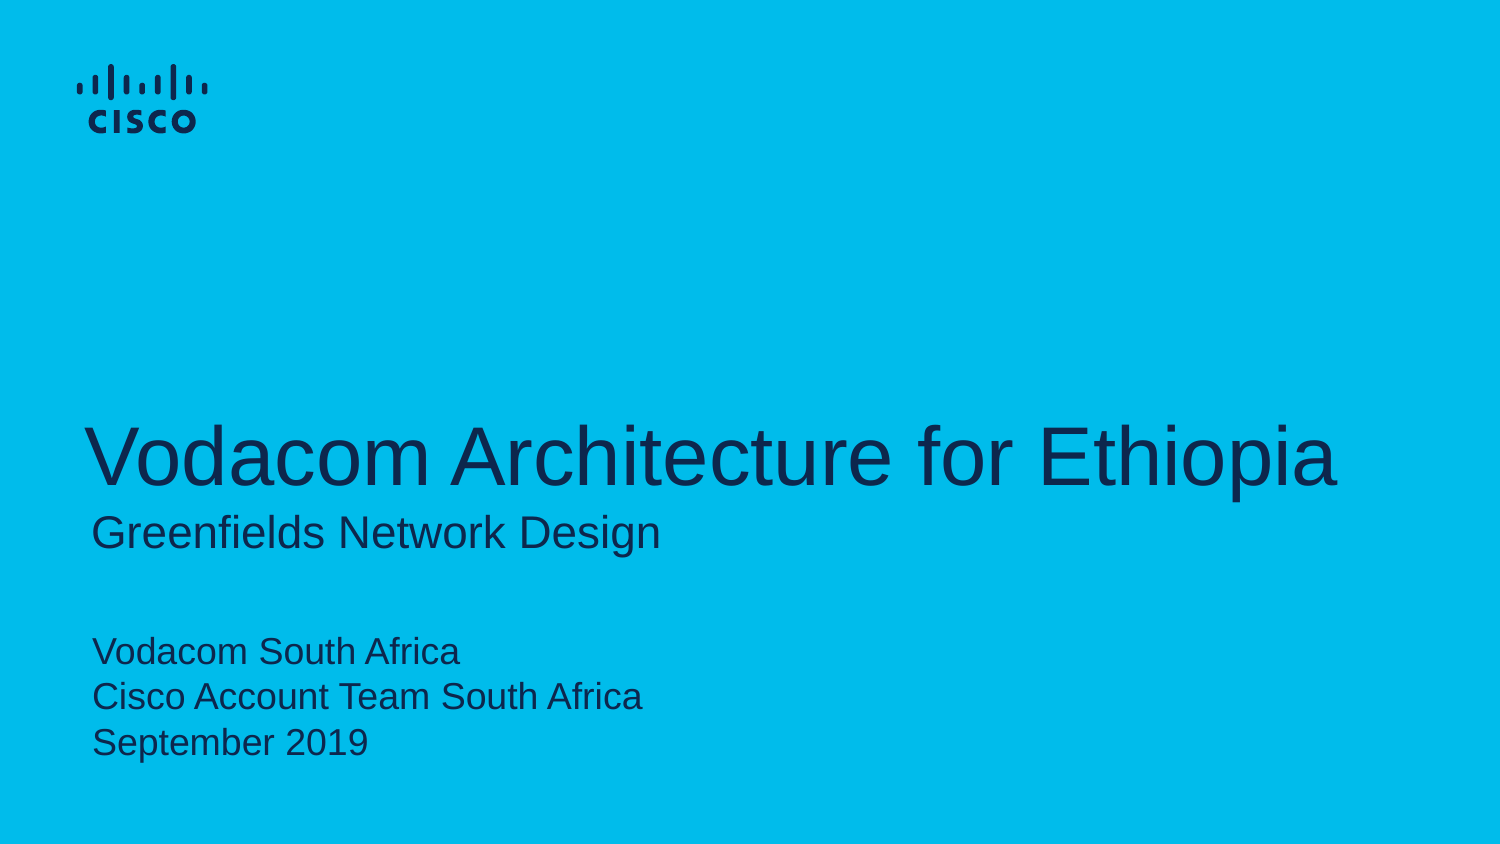

# Vodacom Architecture for Ethiopia
Greenfields Network Design
Vodacom South Africa
Cisco Account Team South Africa
September 2019